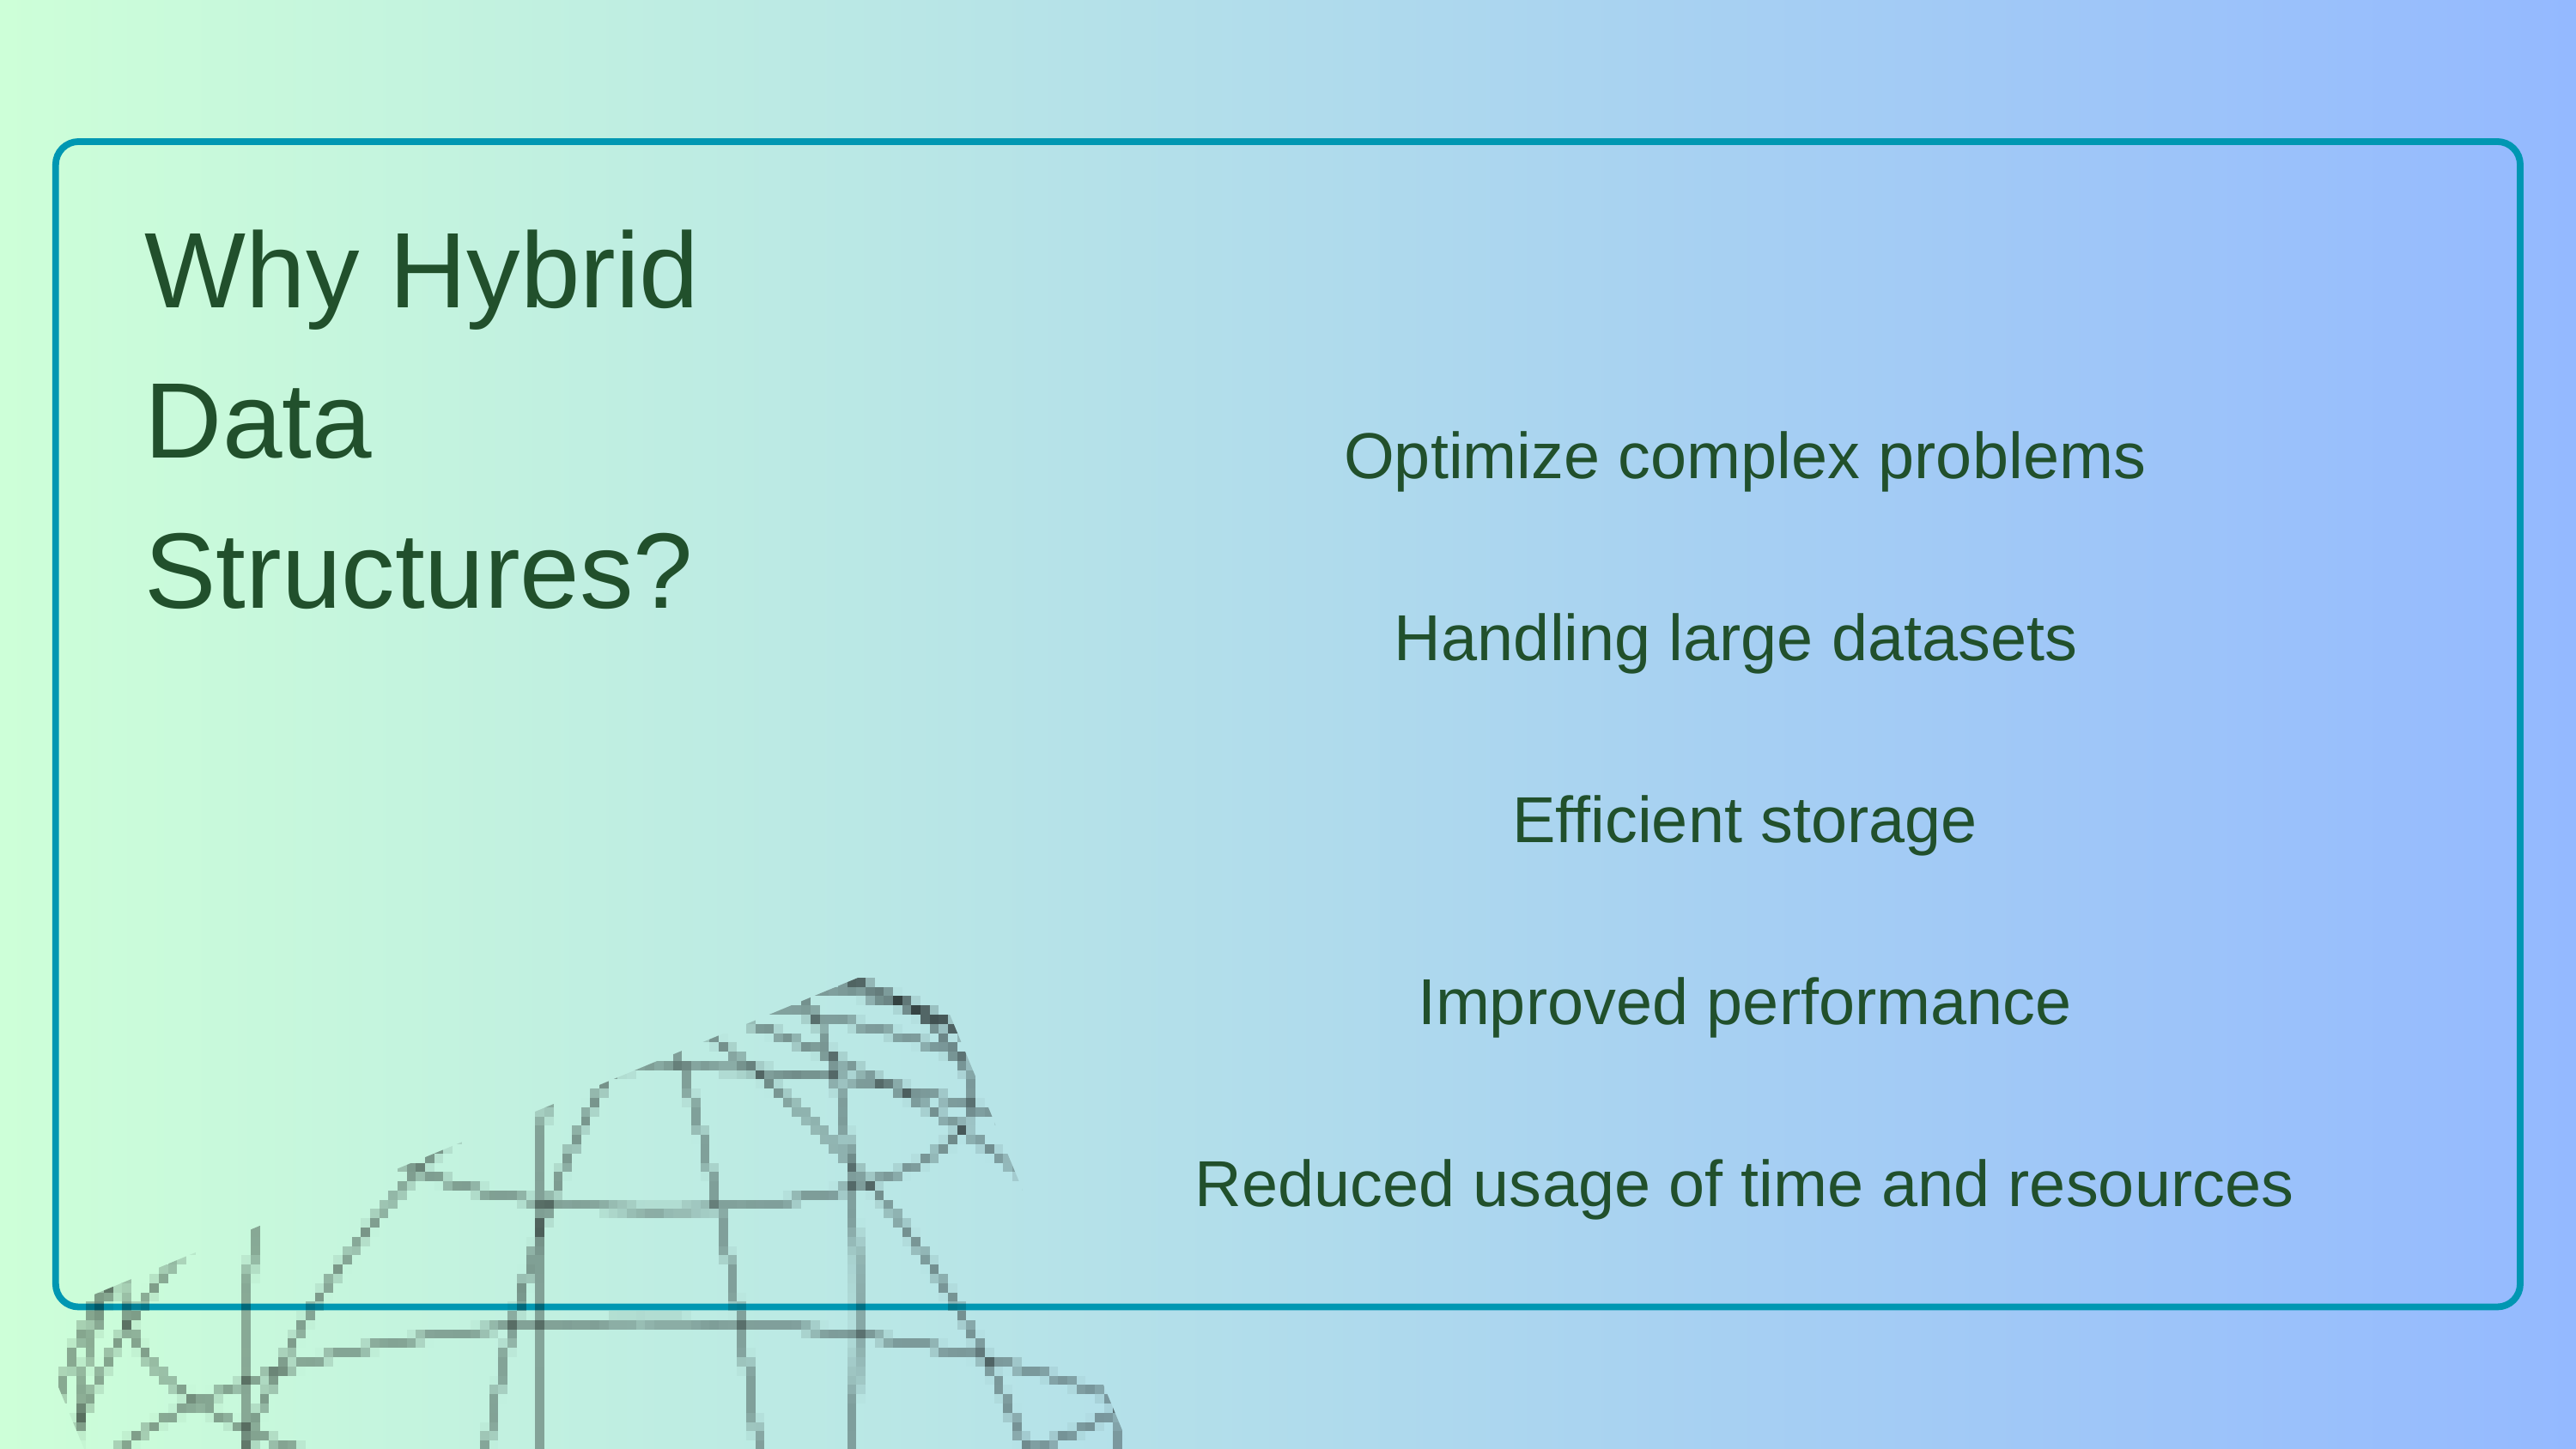

Why Hybrid Data Structures?
Optimize complex problems

Handling large datasets

Efficient storage

Improved performance

Reduced usage of time and resources